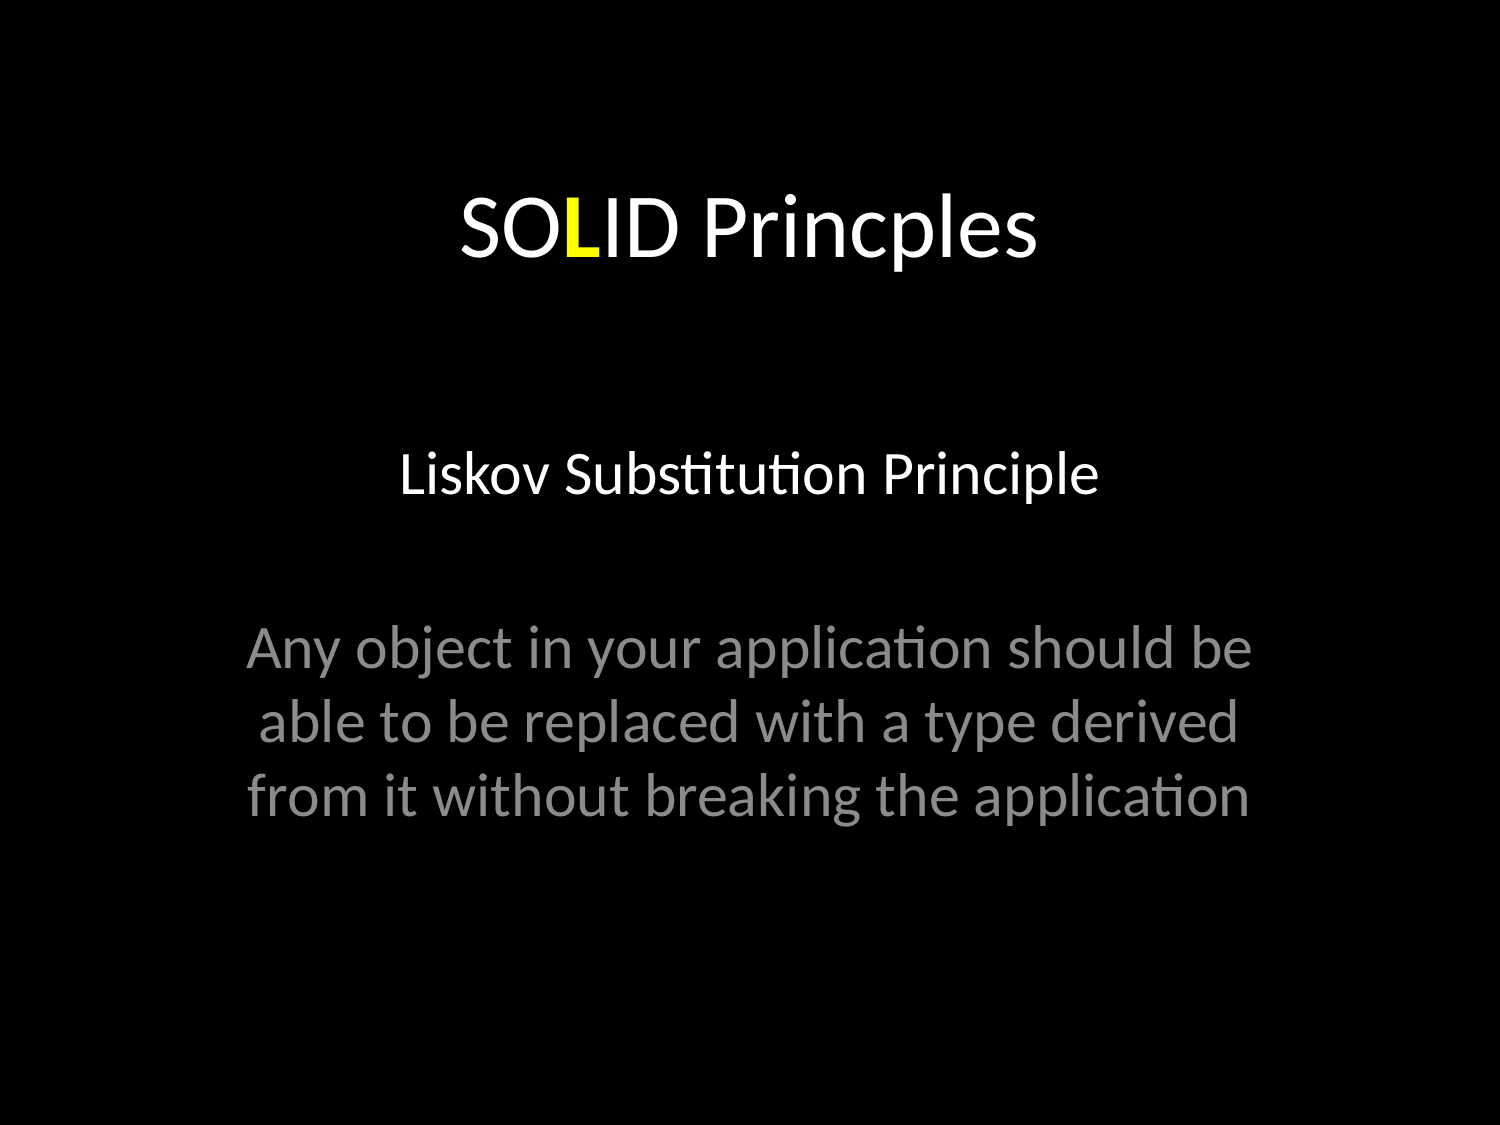

# SOLID Princples
Liskov Substitution Principle

Any object in your application should be able to be replaced with a type derived from it without breaking the application